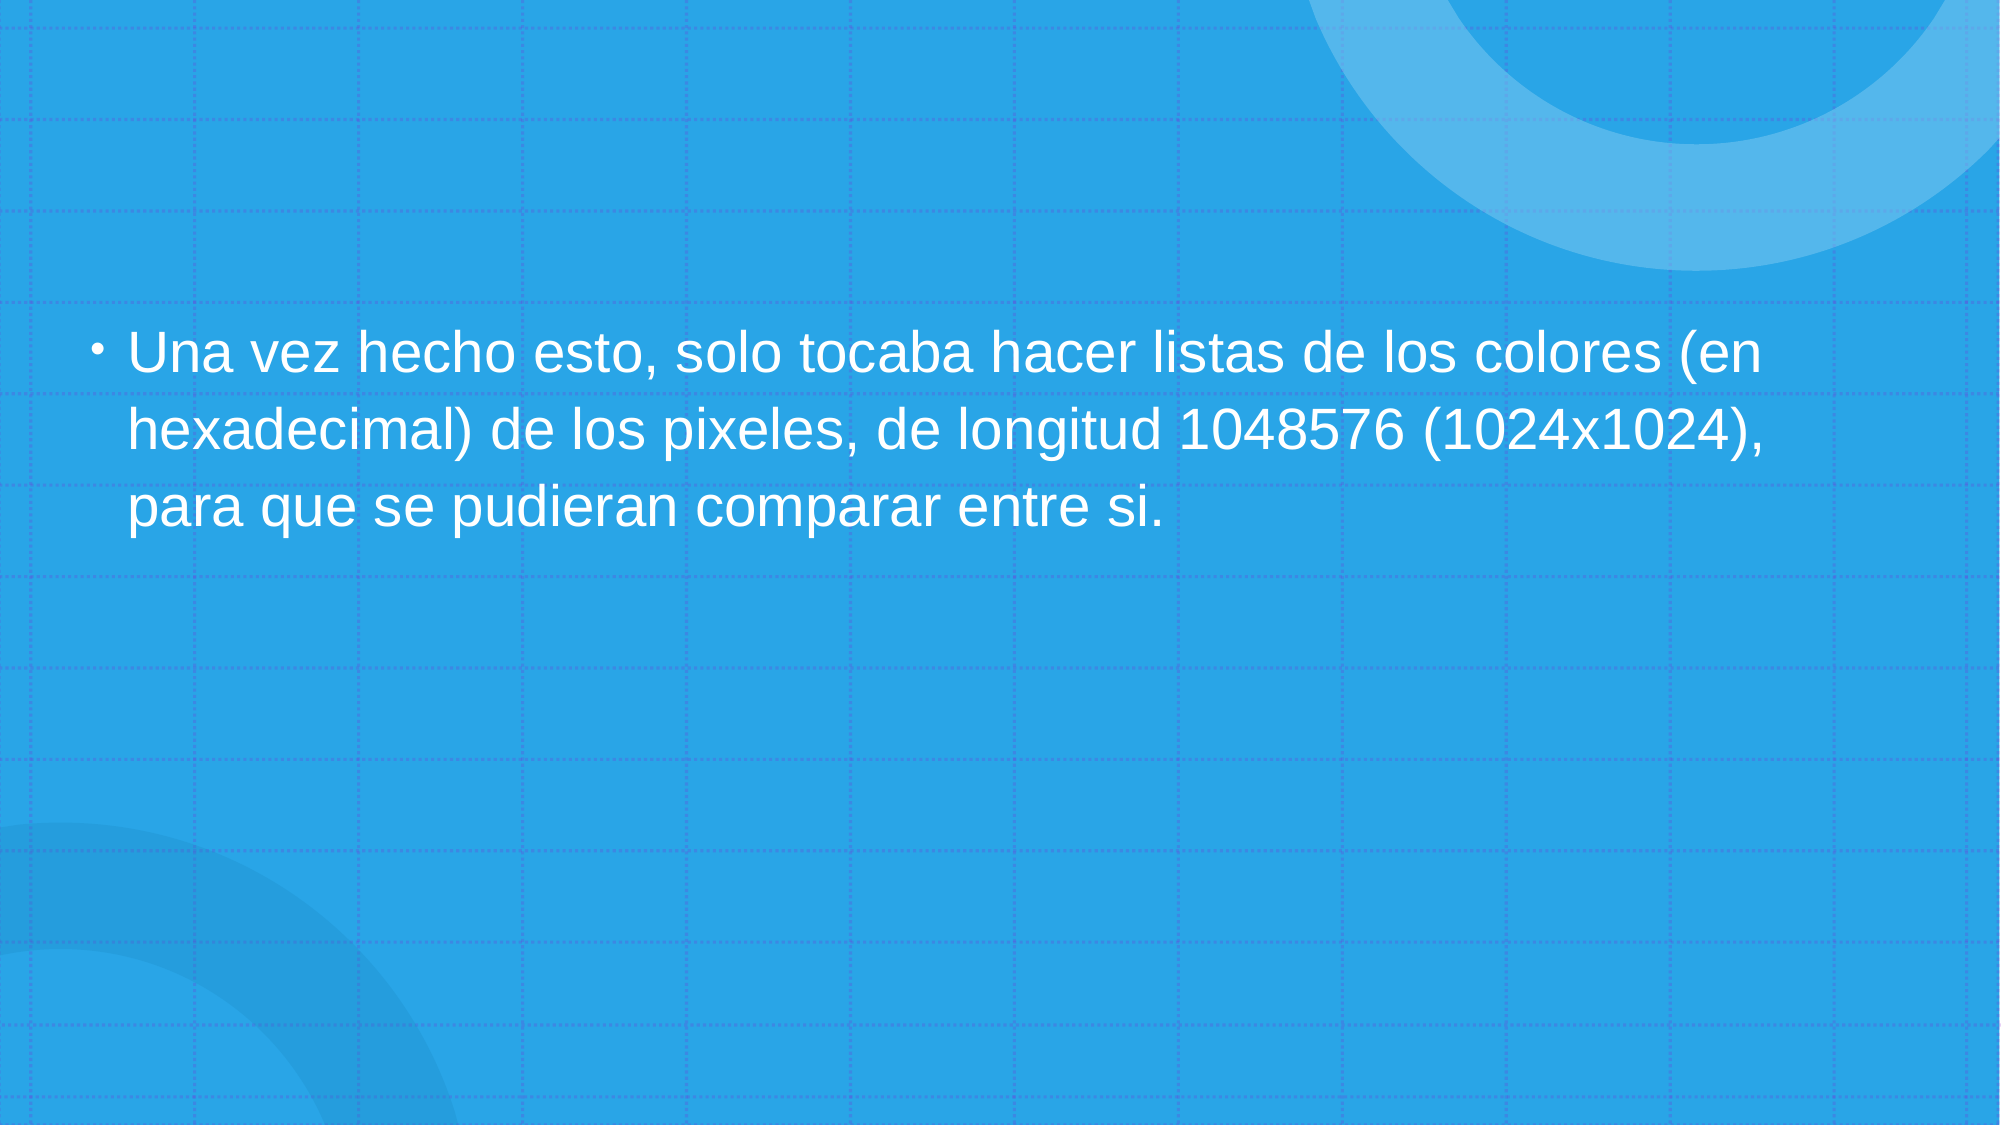

Una vez hecho esto, solo tocaba hacer listas de los colores (en hexadecimal) de los pixeles, de longitud 1048576 (1024x1024), para que se pudieran comparar entre si.